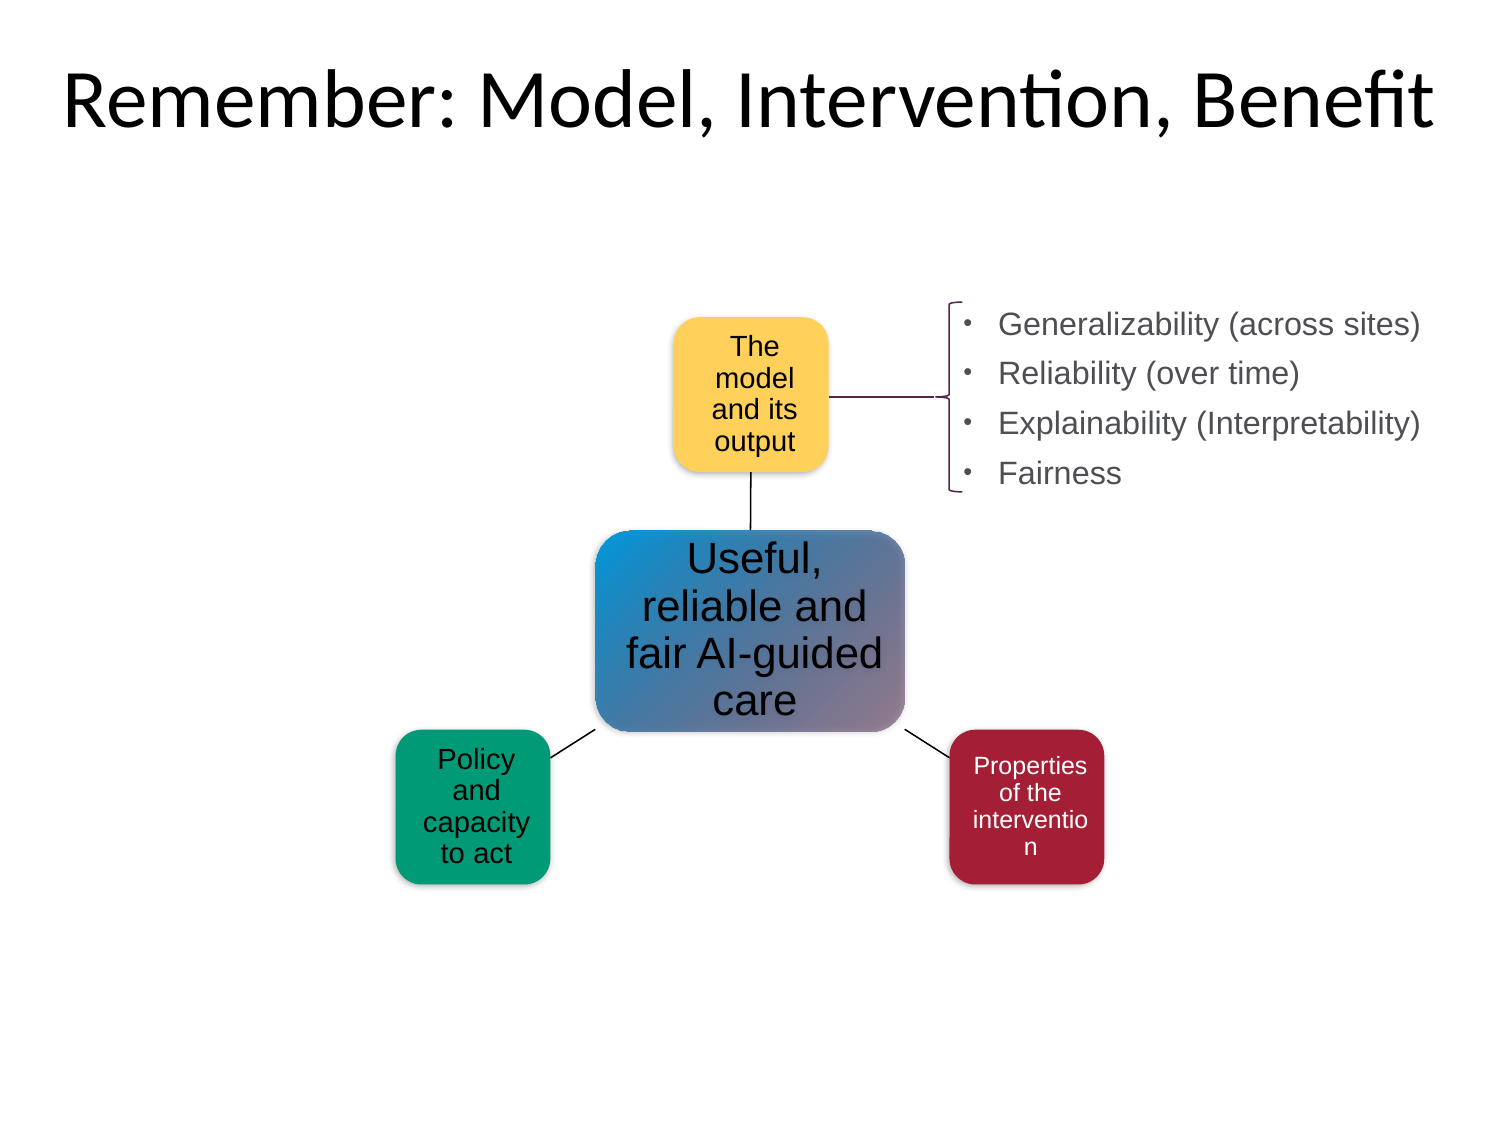

# Remember: Model, Intervention, Benefit
Useful, reliable and fair AI-guided care
The model and its output
Properties of the intervention
Policy and capacity to act
Generalizability (across sites)
Reliability (over time)
Explainability (Interpretability)
Fairness